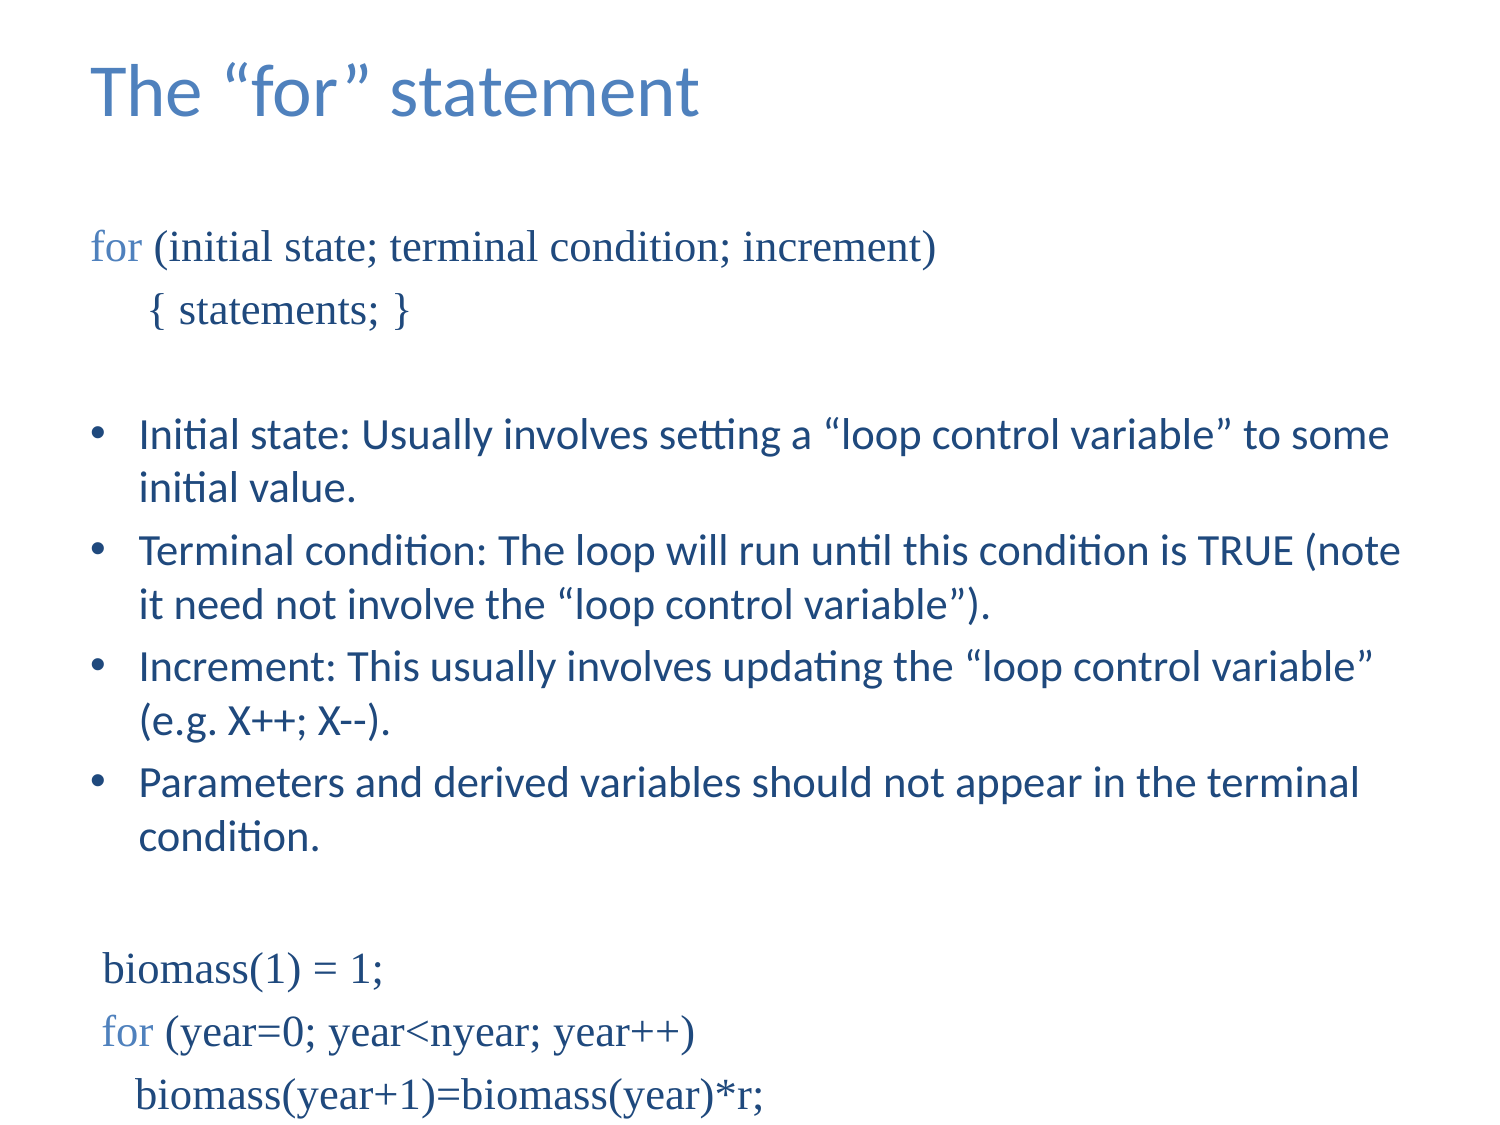

# The “for” statement
for (initial state; terminal condition; increment)
     { statements; }

Initial state: Usually involves setting a “loop control variable” to some initial value.
Terminal condition: The loop will run until this condition is TRUE (note it need not involve the “loop control variable”).
Increment: This usually involves updating the “loop control variable” (e.g. X++; X--).
Parameters and derived variables should not appear in the terminal condition.

 biomass(1) = 1;
 for (year=0; year<nyear; year++)
    biomass(year+1)=biomass(year)*r;